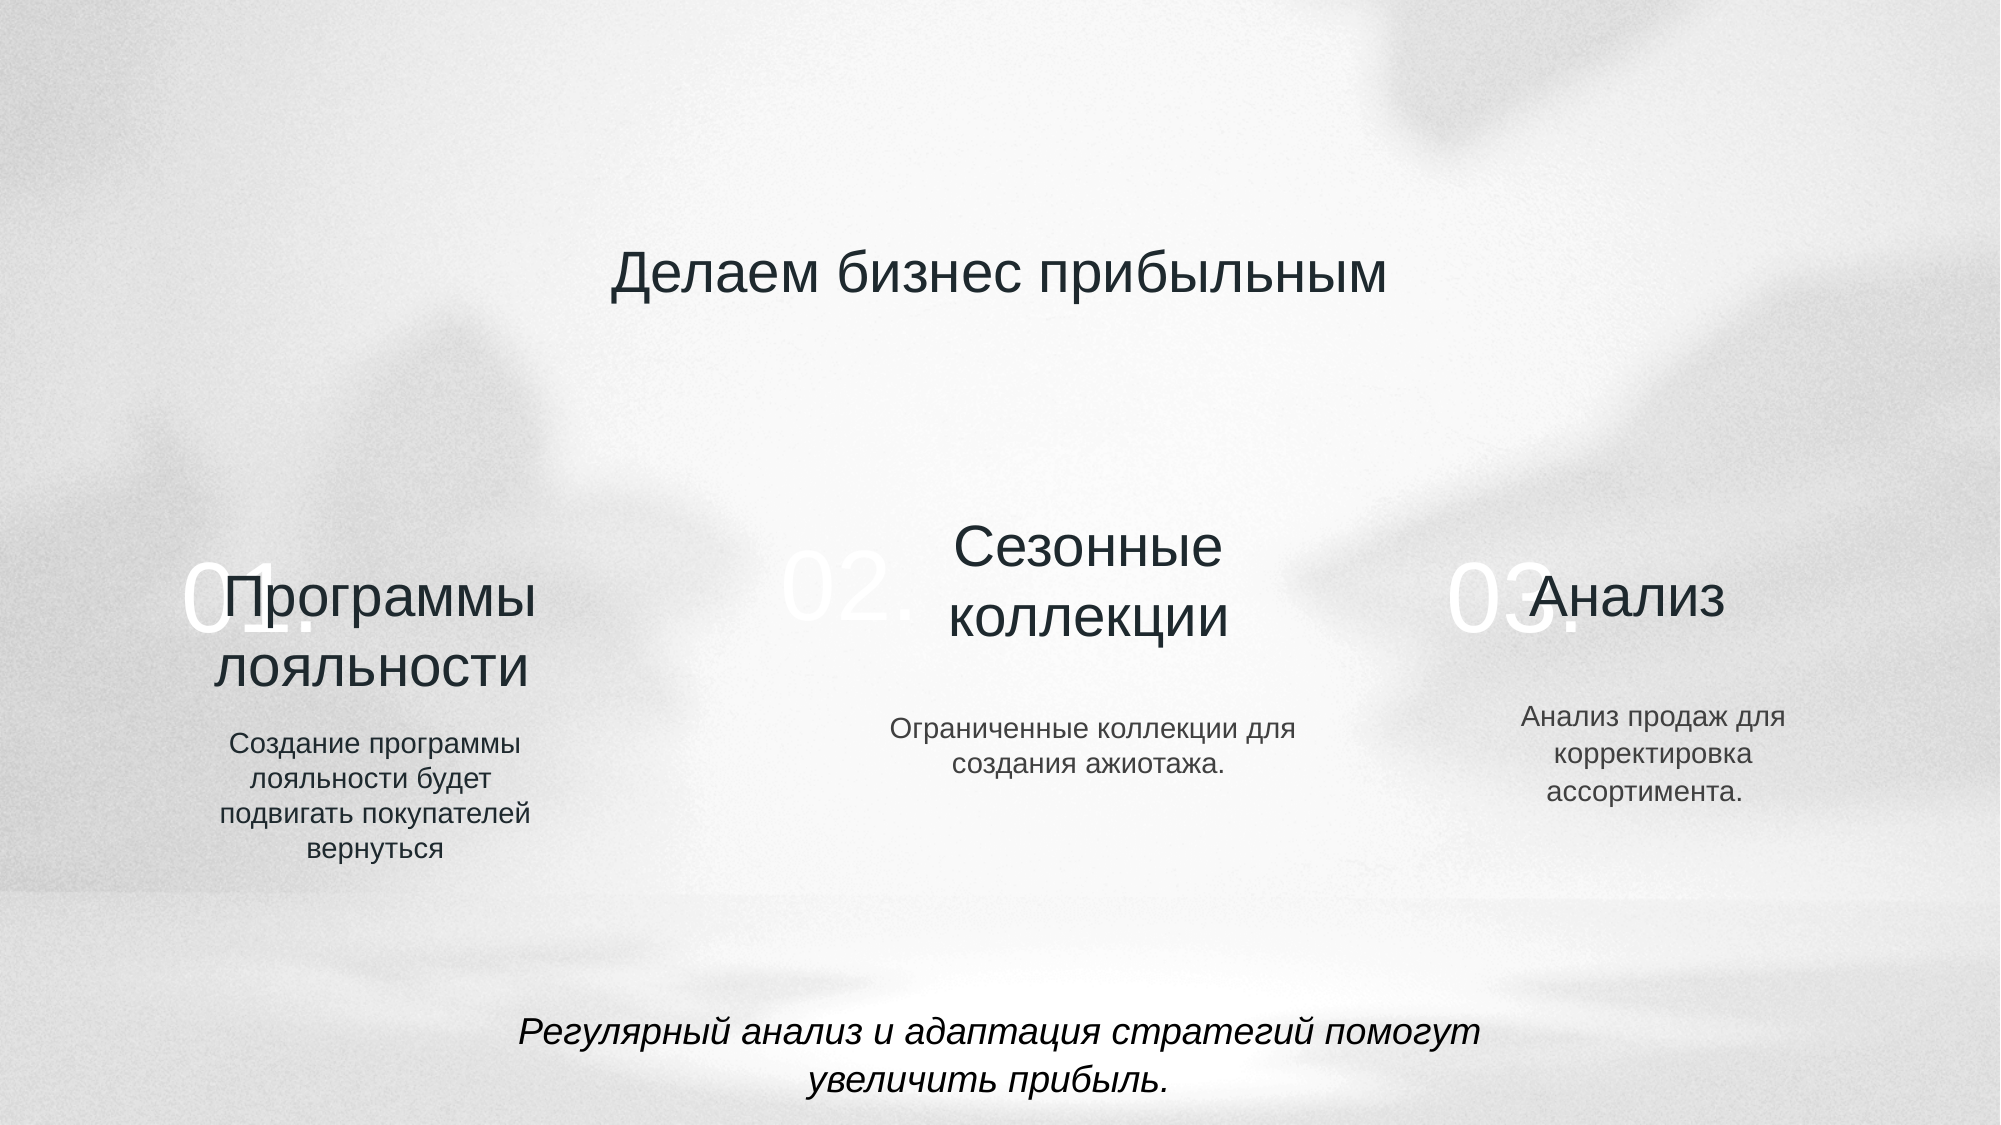

Делаем бизнес прибыльным
02.
03.
01.
Сезонные коллекции
Программы лояльности
Анализ
Анализ продаж для корректировка ассортимента.
Ограниченные коллекции для создания ажиотажа.
Создание программы лояльности будет  подвигать покупателей вернуться
Регулярный анализ и адаптация стратегий помогут увеличить прибыль.